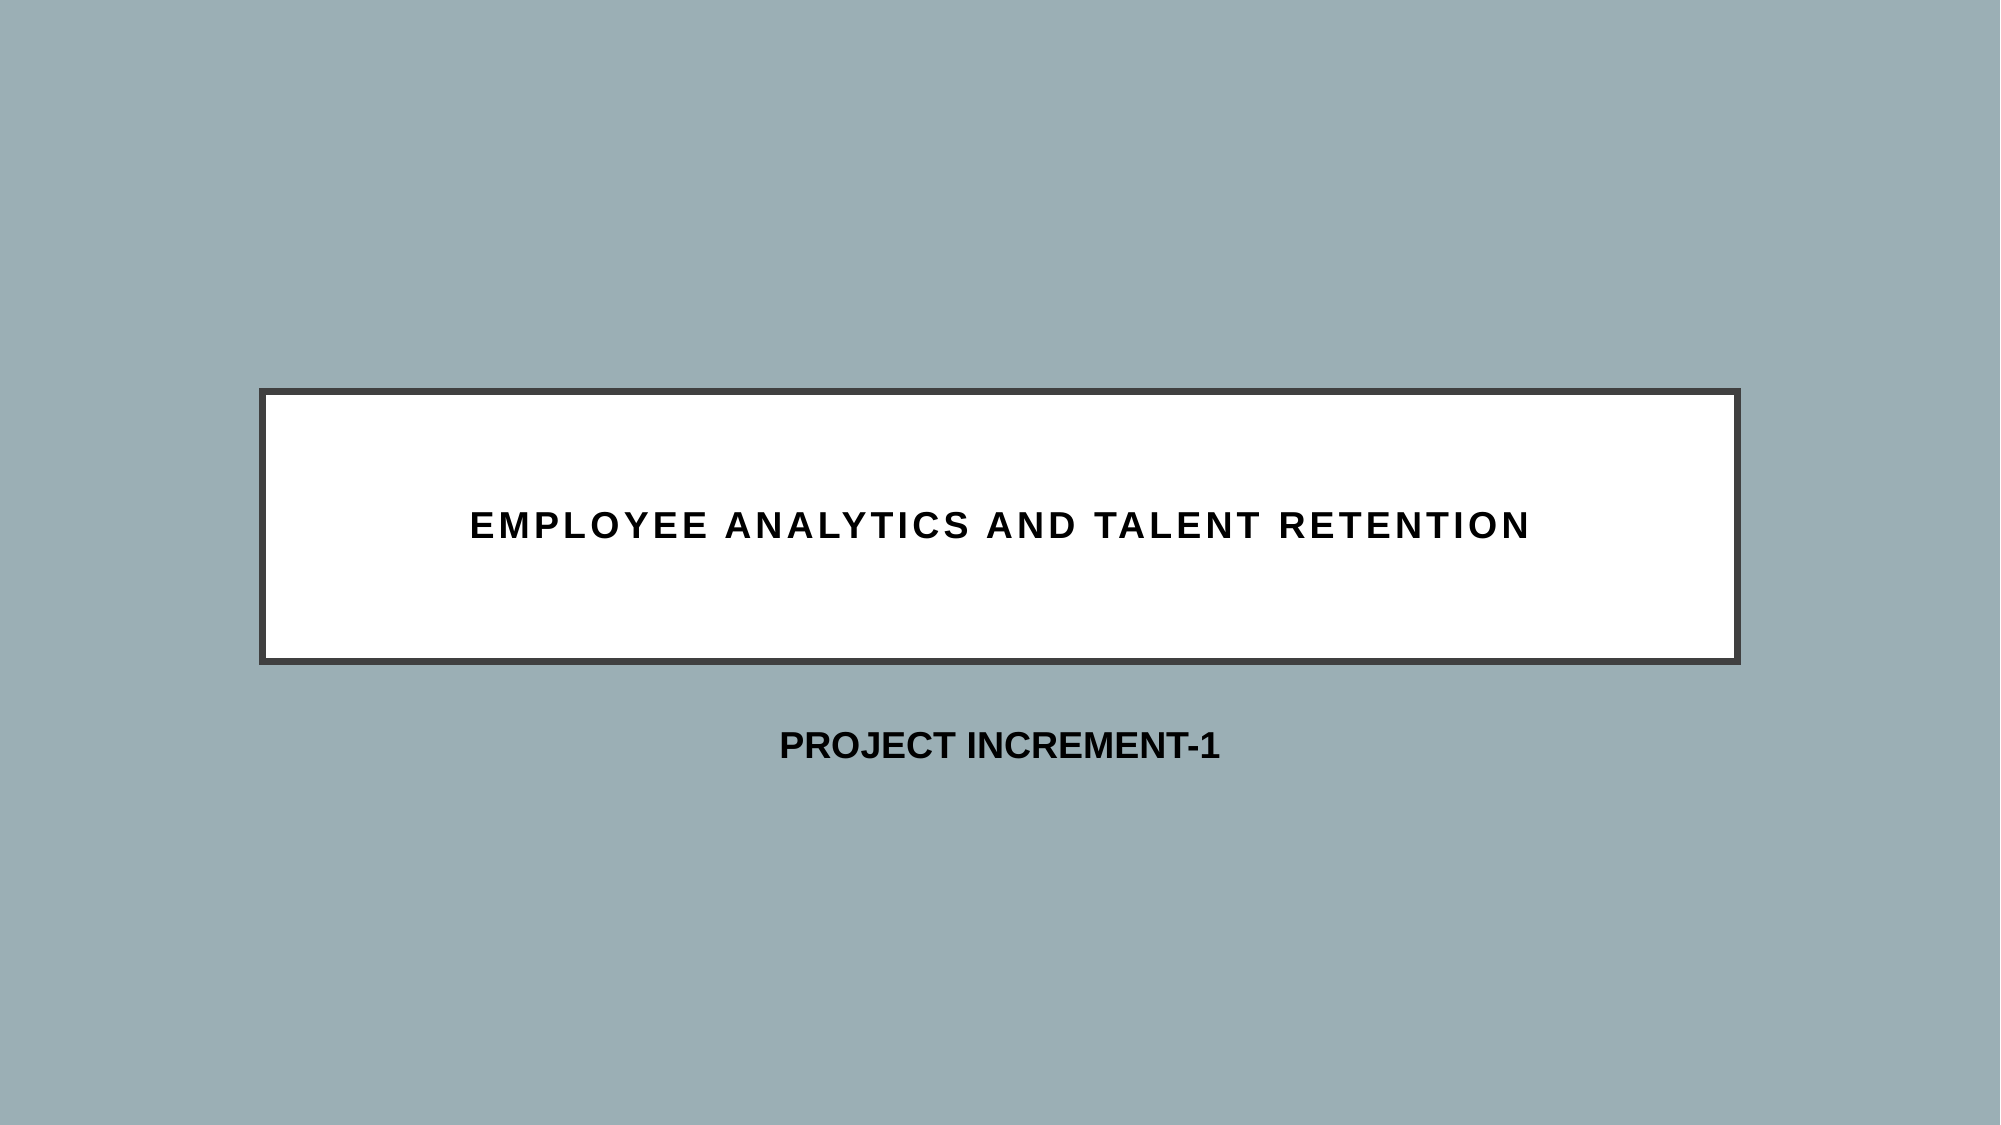

# EMPLOYEE ANALYTICS AND TALENT RETENTION
PROJECT INCREMENT-1